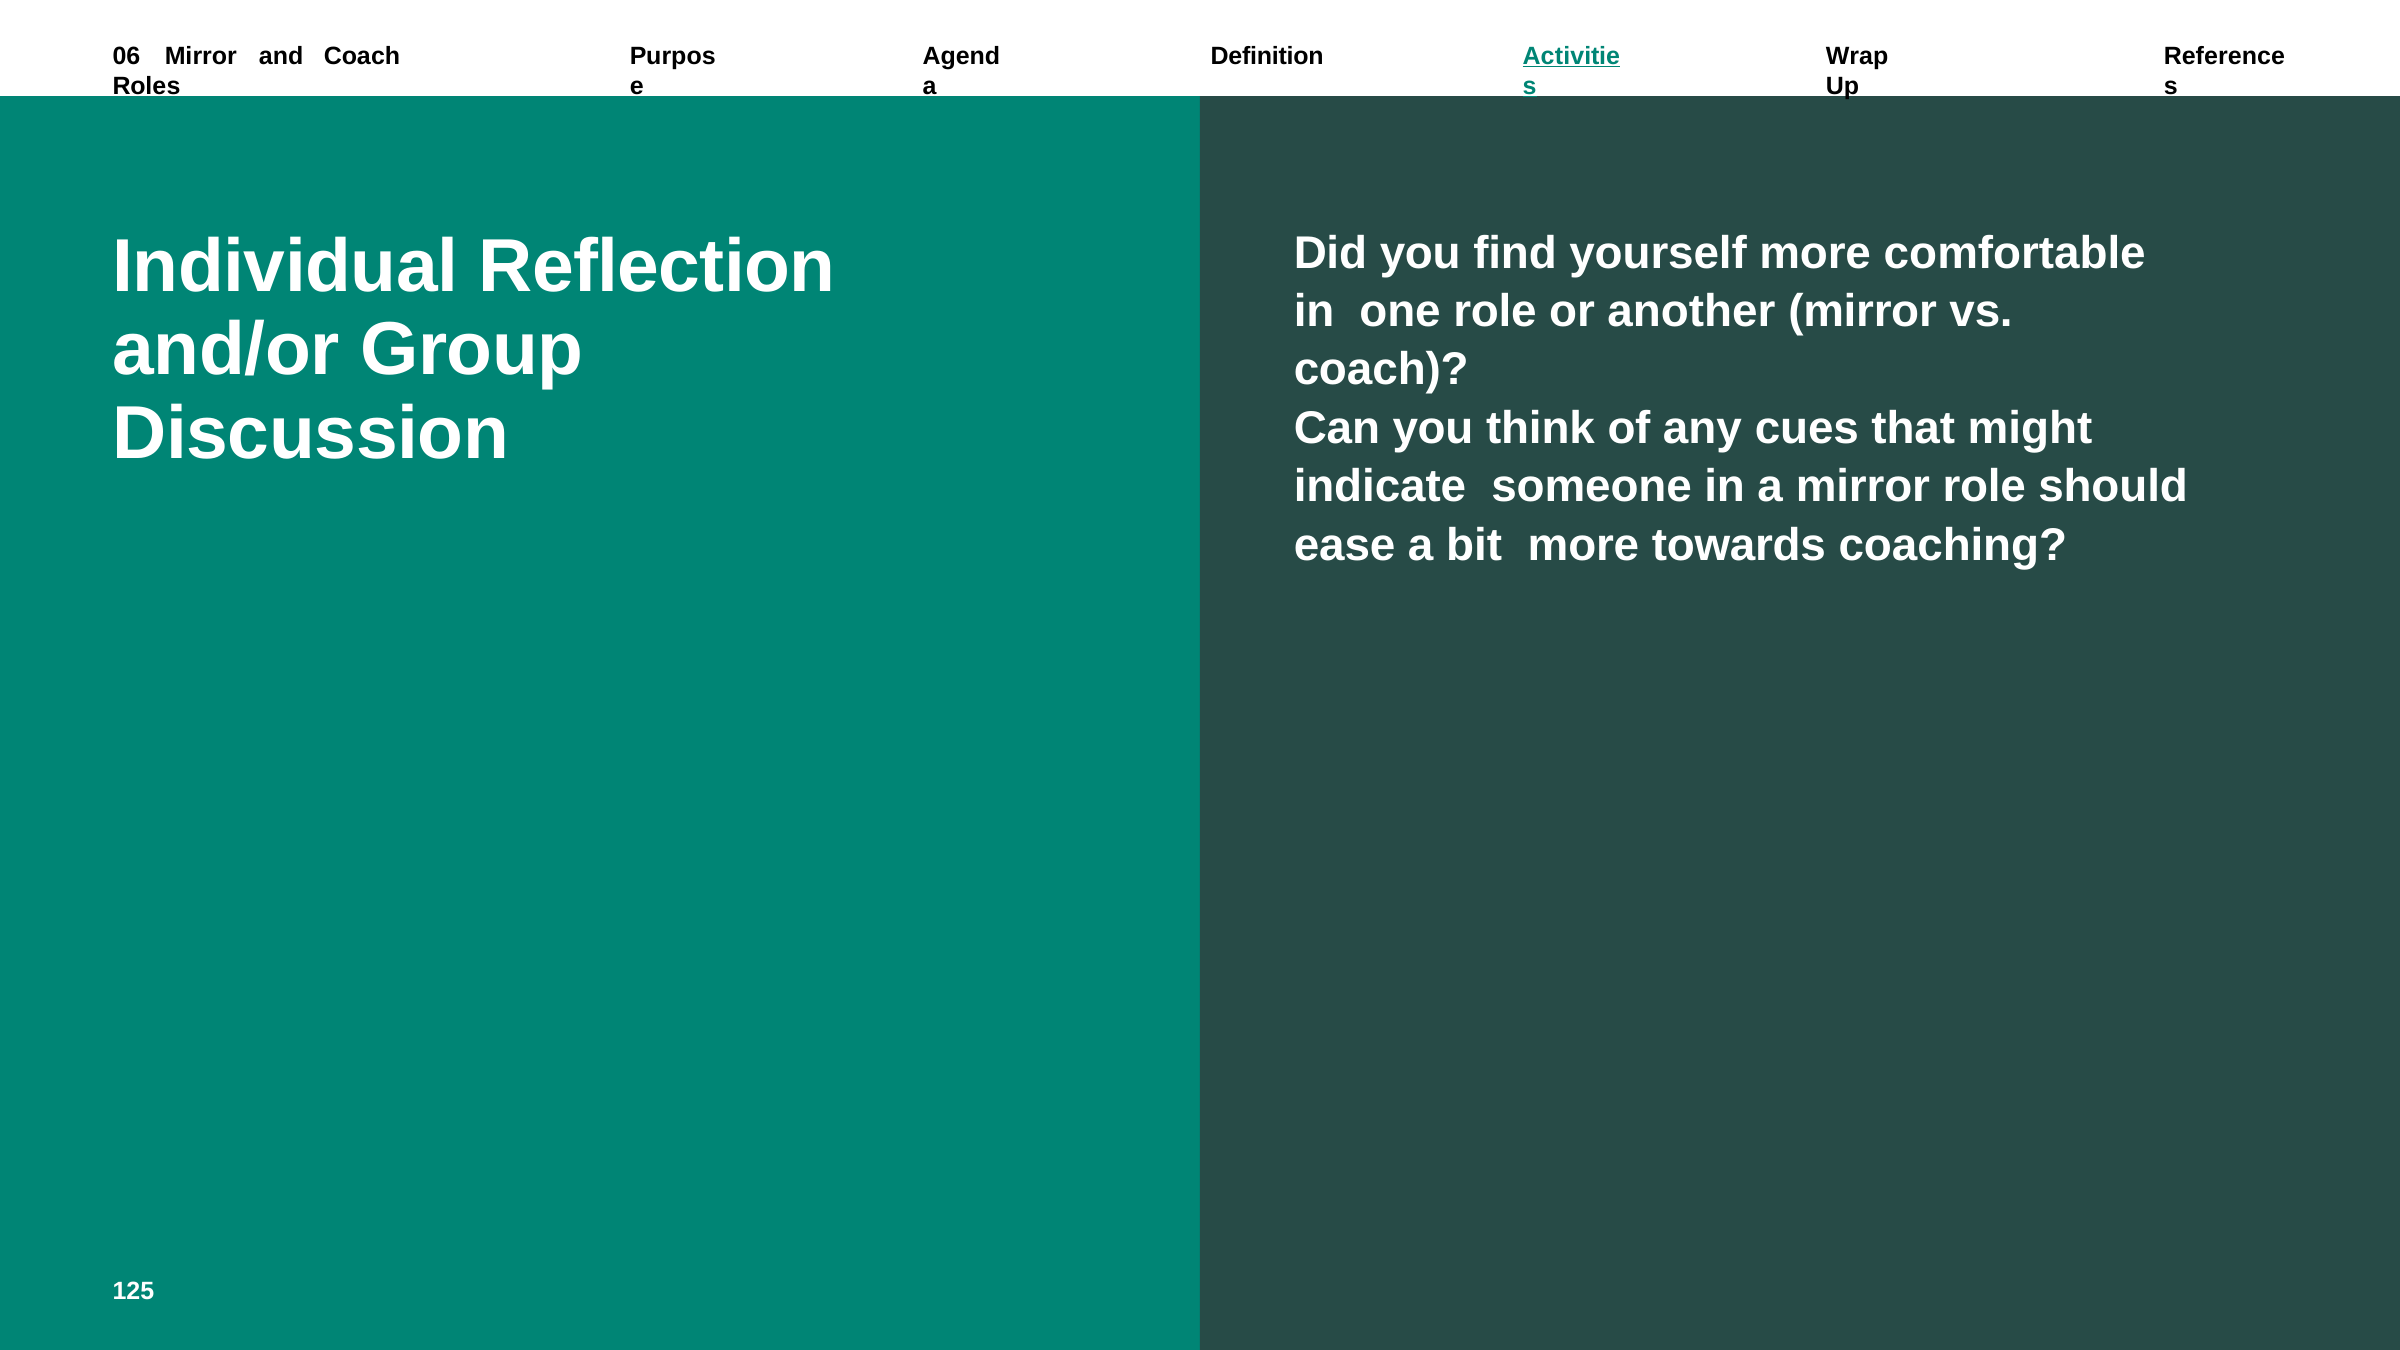

06	Mirror	and	Coach	Roles
Purpose
Agenda
Definition
Activities
Wrap	Up
References

Individual Reflection  and/or Group Discussion
Did you find yourself more comfortable in  one role or another (mirror vs. coach)?
Can you think of any cues that might indicate  someone in a mirror role should ease a bit  more towards coaching?
125